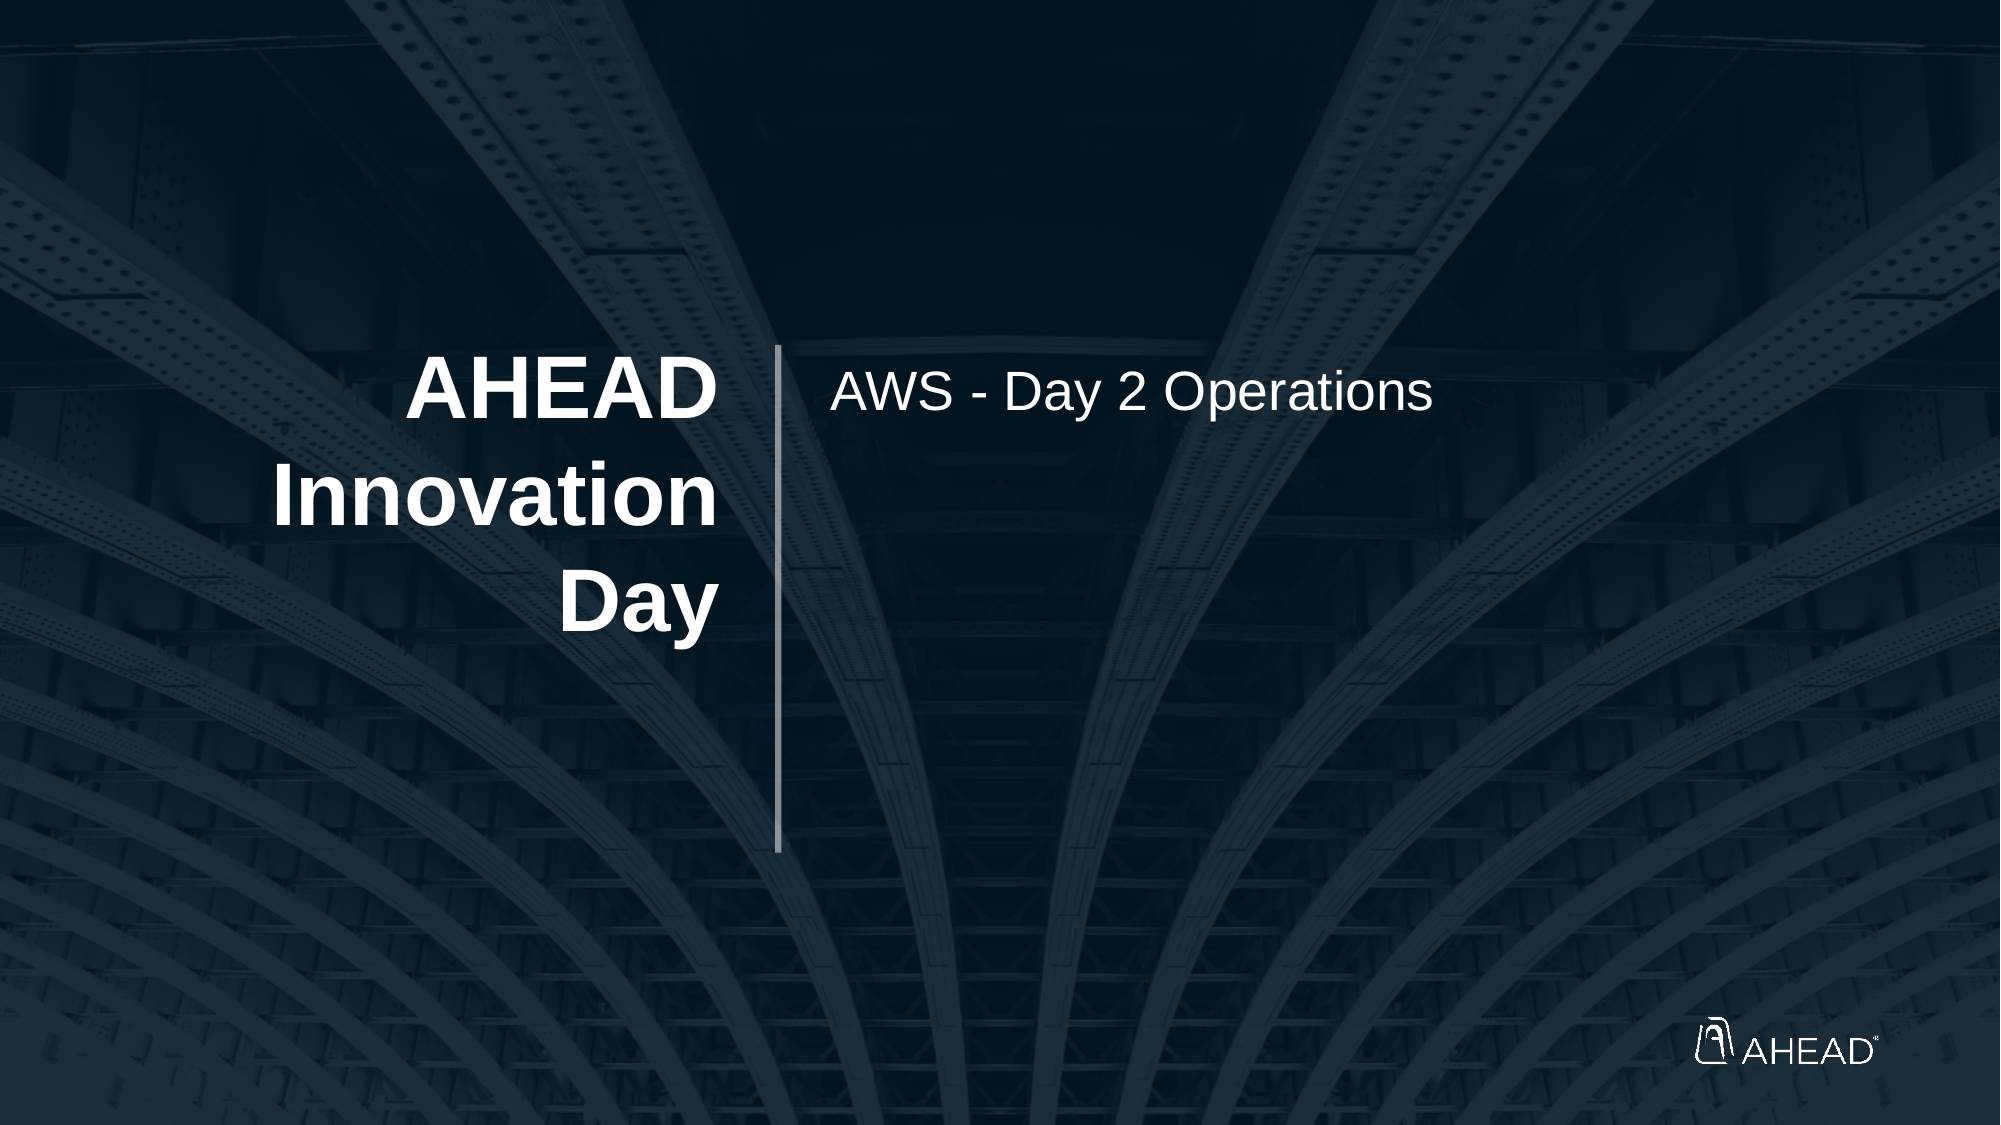

AHEAD Innovation Day
AWS - Day 2 Operations